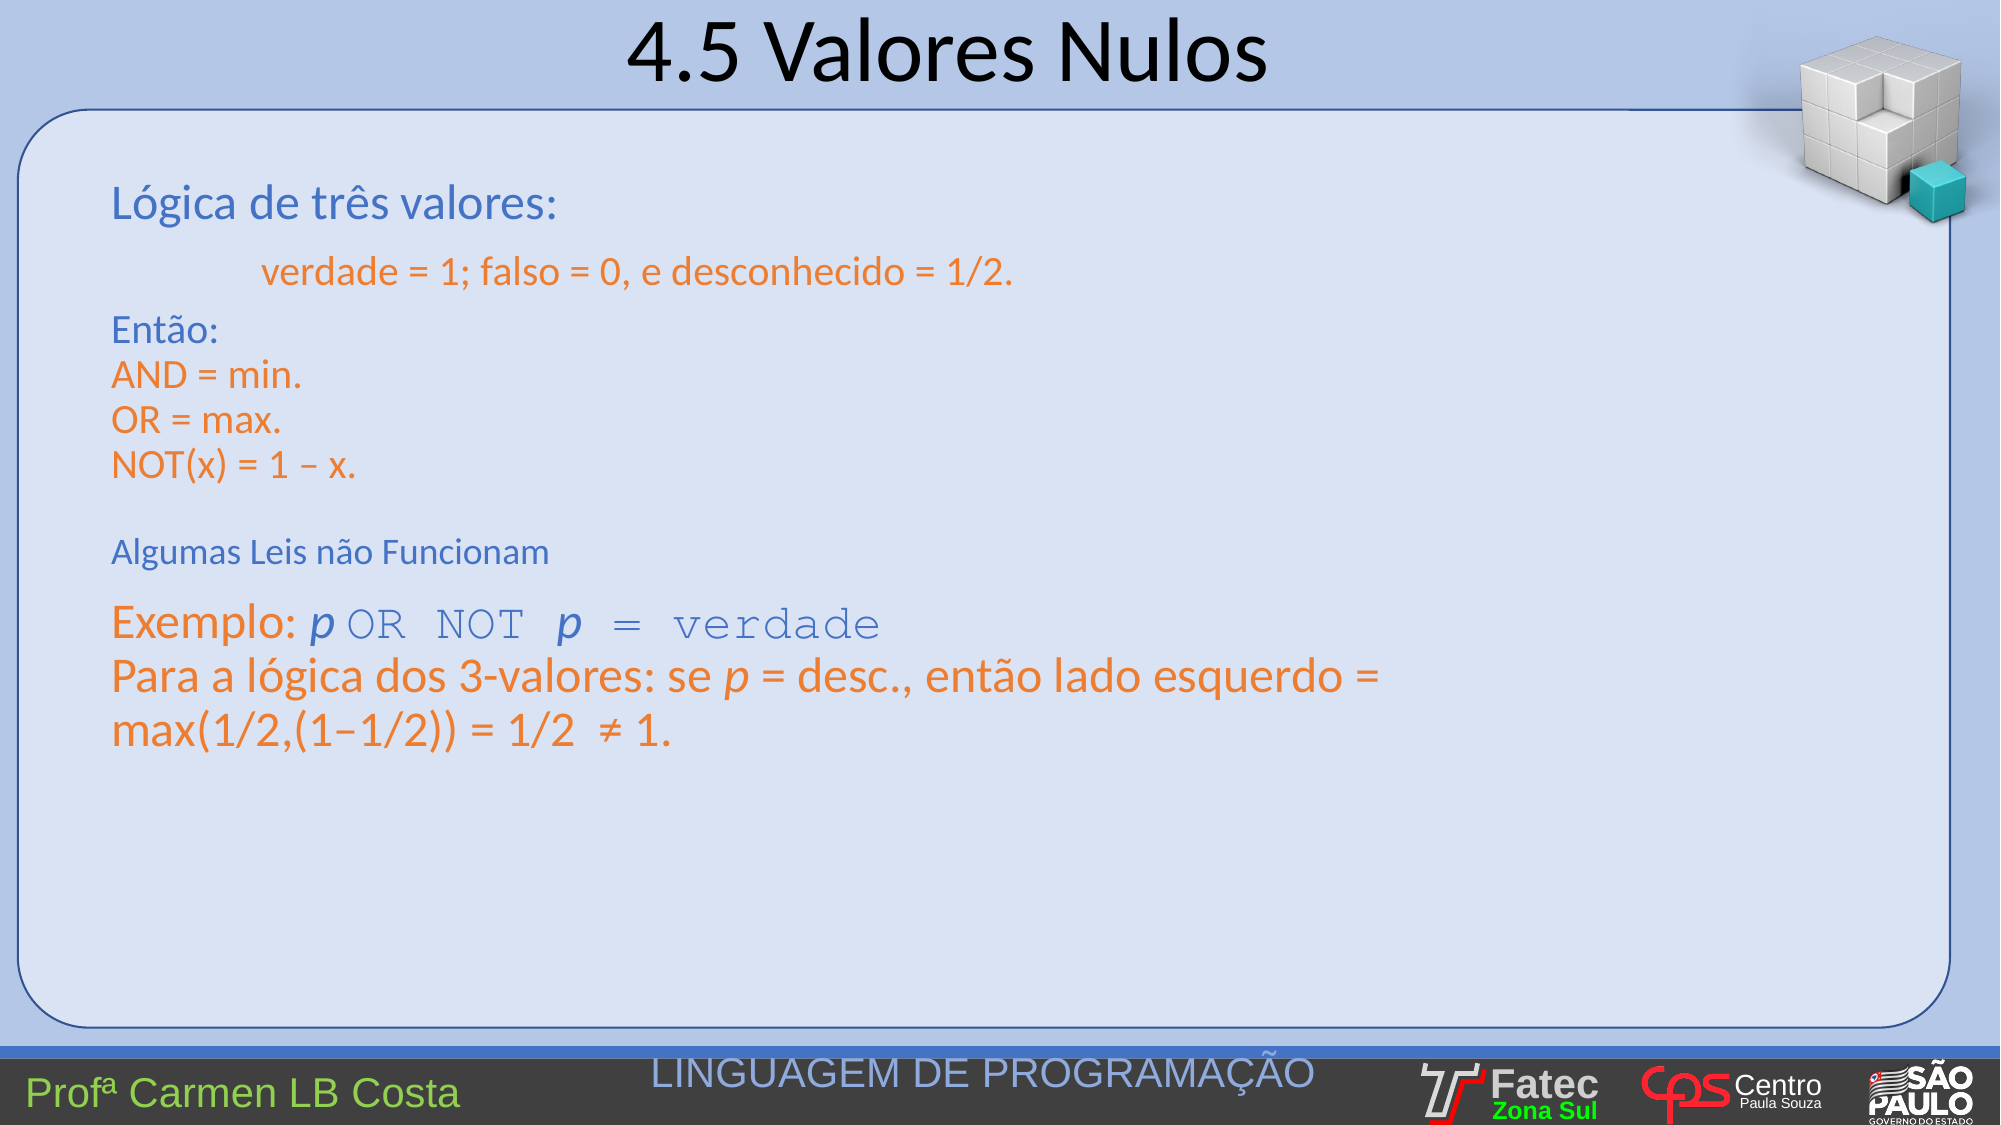

4.5 Valores Nulos
Lógica de três valores:

	verdade = 1; falso = 0, e desconhecido = 1/2.

Então:
AND = min.
OR = max.
NOT(x) = 1 – x.

Algumas Leis não Funcionam

Exemplo: p OR NOT p = verdade
Para a lógica dos 3-valores: se p = desc., então lado esquerdo = max(1/2,(1–1/2)) = 1/2  ≠ 1.